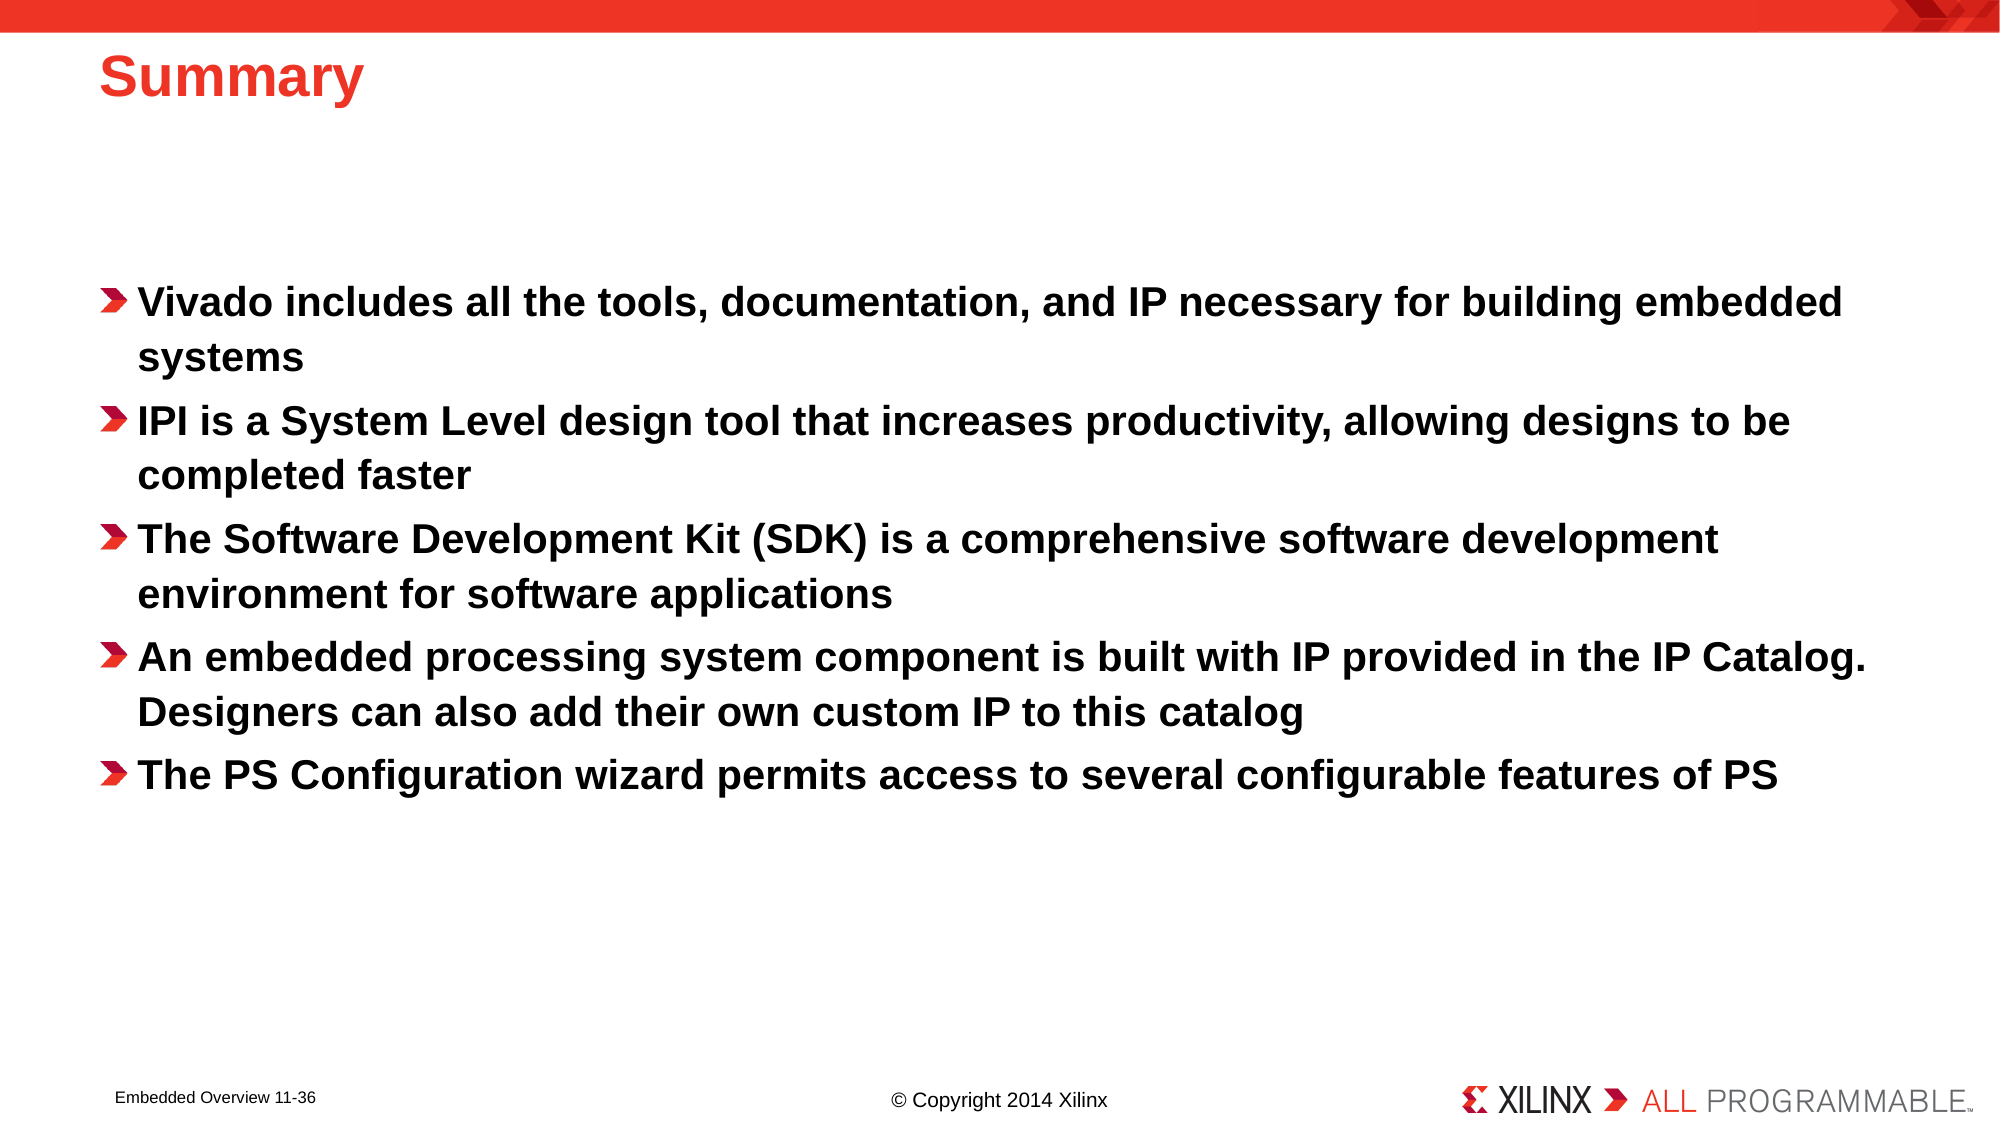

# Summary
Vivado includes all the tools, documentation, and IP necessary for building embedded systems
IPI is a System Level design tool that increases productivity, allowing designs to be completed faster
The Software Development Kit (SDK) is a comprehensive software development environment for software applications
An embedded processing system component is built with IP provided in the IP Catalog. Designers can also add their own custom IP to this catalog
The PS Configuration wizard permits access to several configurable features of PS

Embedded Overview 11-36
© Copyright 2014 Xilinx